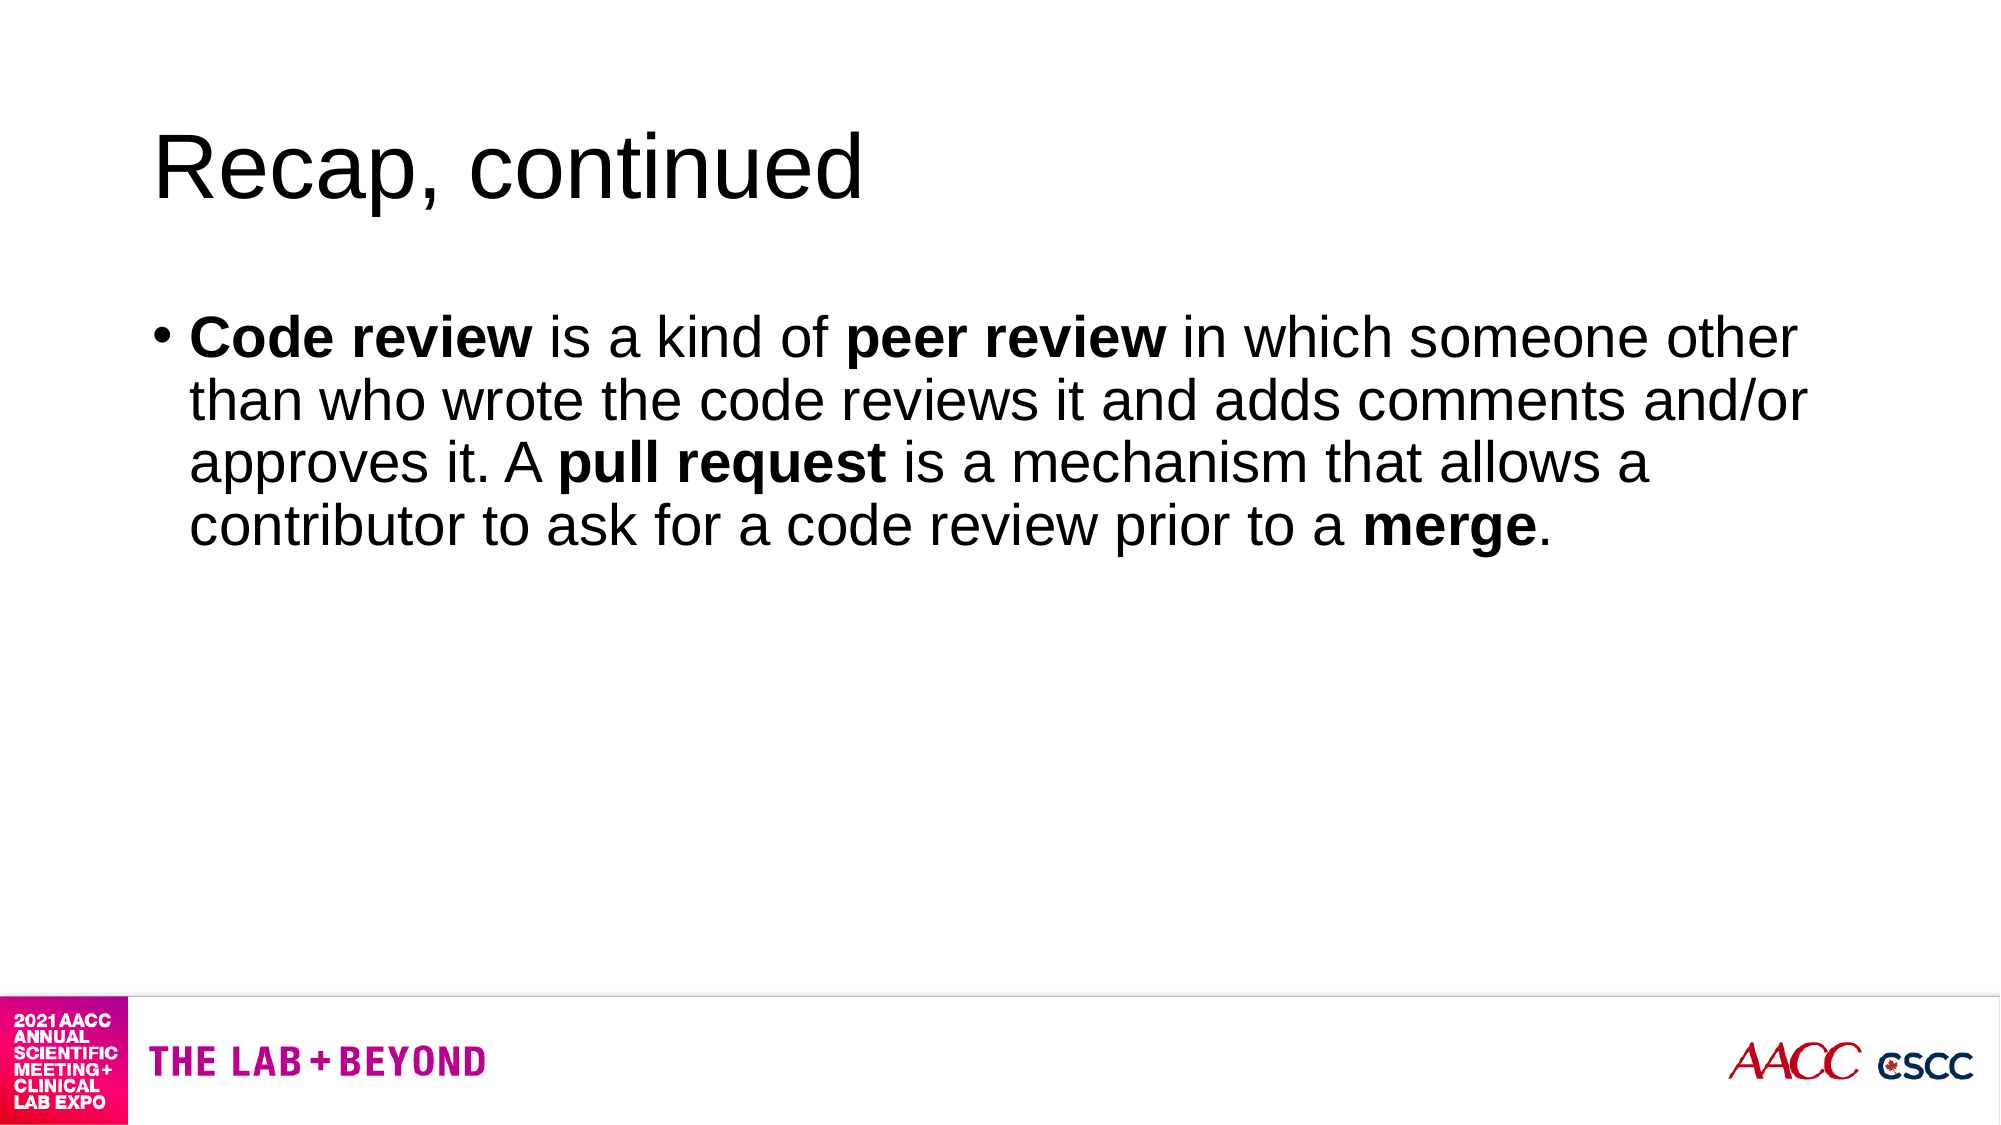

# Recap, continued
Code review is a kind of peer review in which someone other than who wrote the code reviews it and adds comments and/or approves it. A pull request is a mechanism that allows a contributor to ask for a code review prior to a merge.